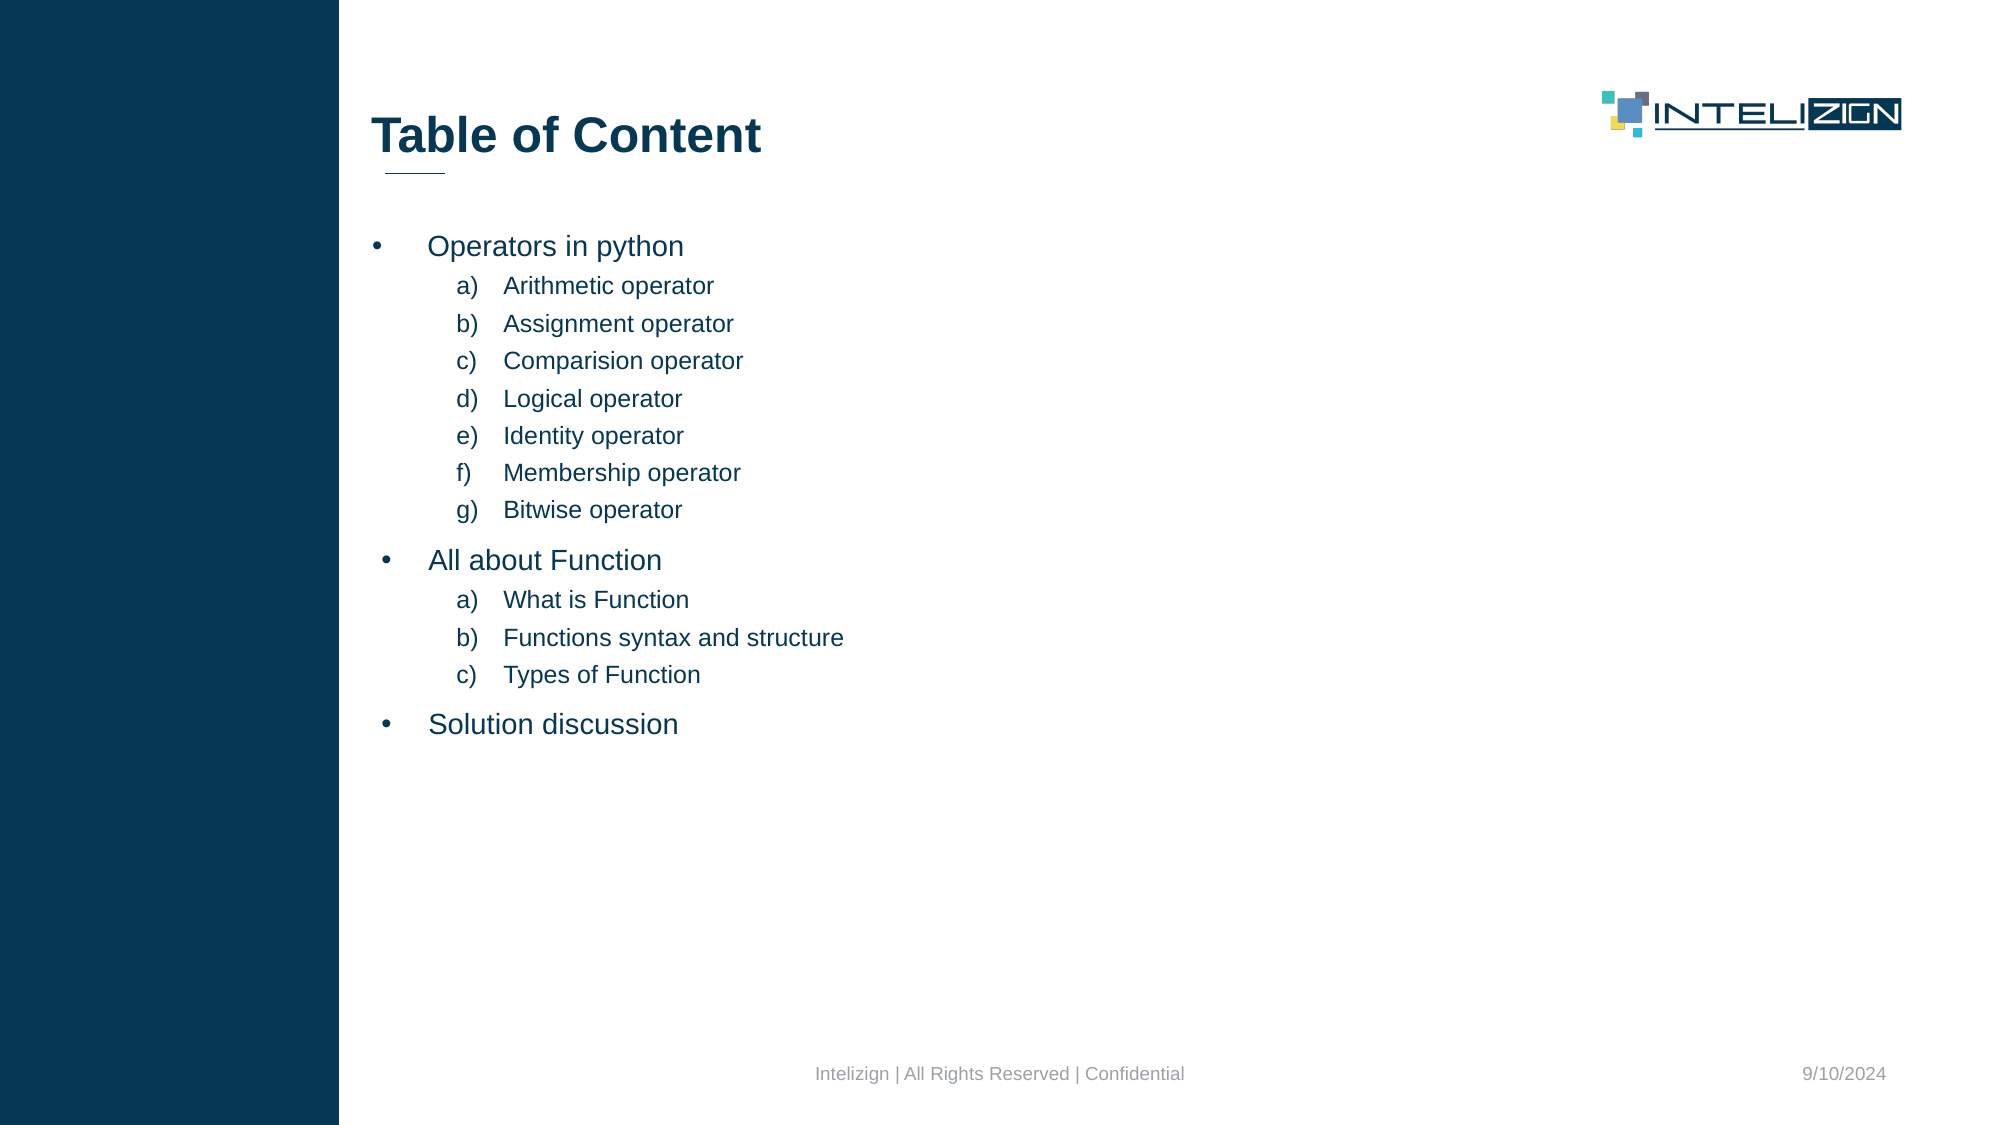

# Table of Content
 Operators in python
Arithmetic operator
Assignment operator
Comparision operator
Logical operator
Identity operator
Membership operator
Bitwise operator
All about Function
What is Function
Functions syntax and structure
Types of Function
Solution discussion

Intelizign | All Rights Reserved | Confidential
9/10/2024